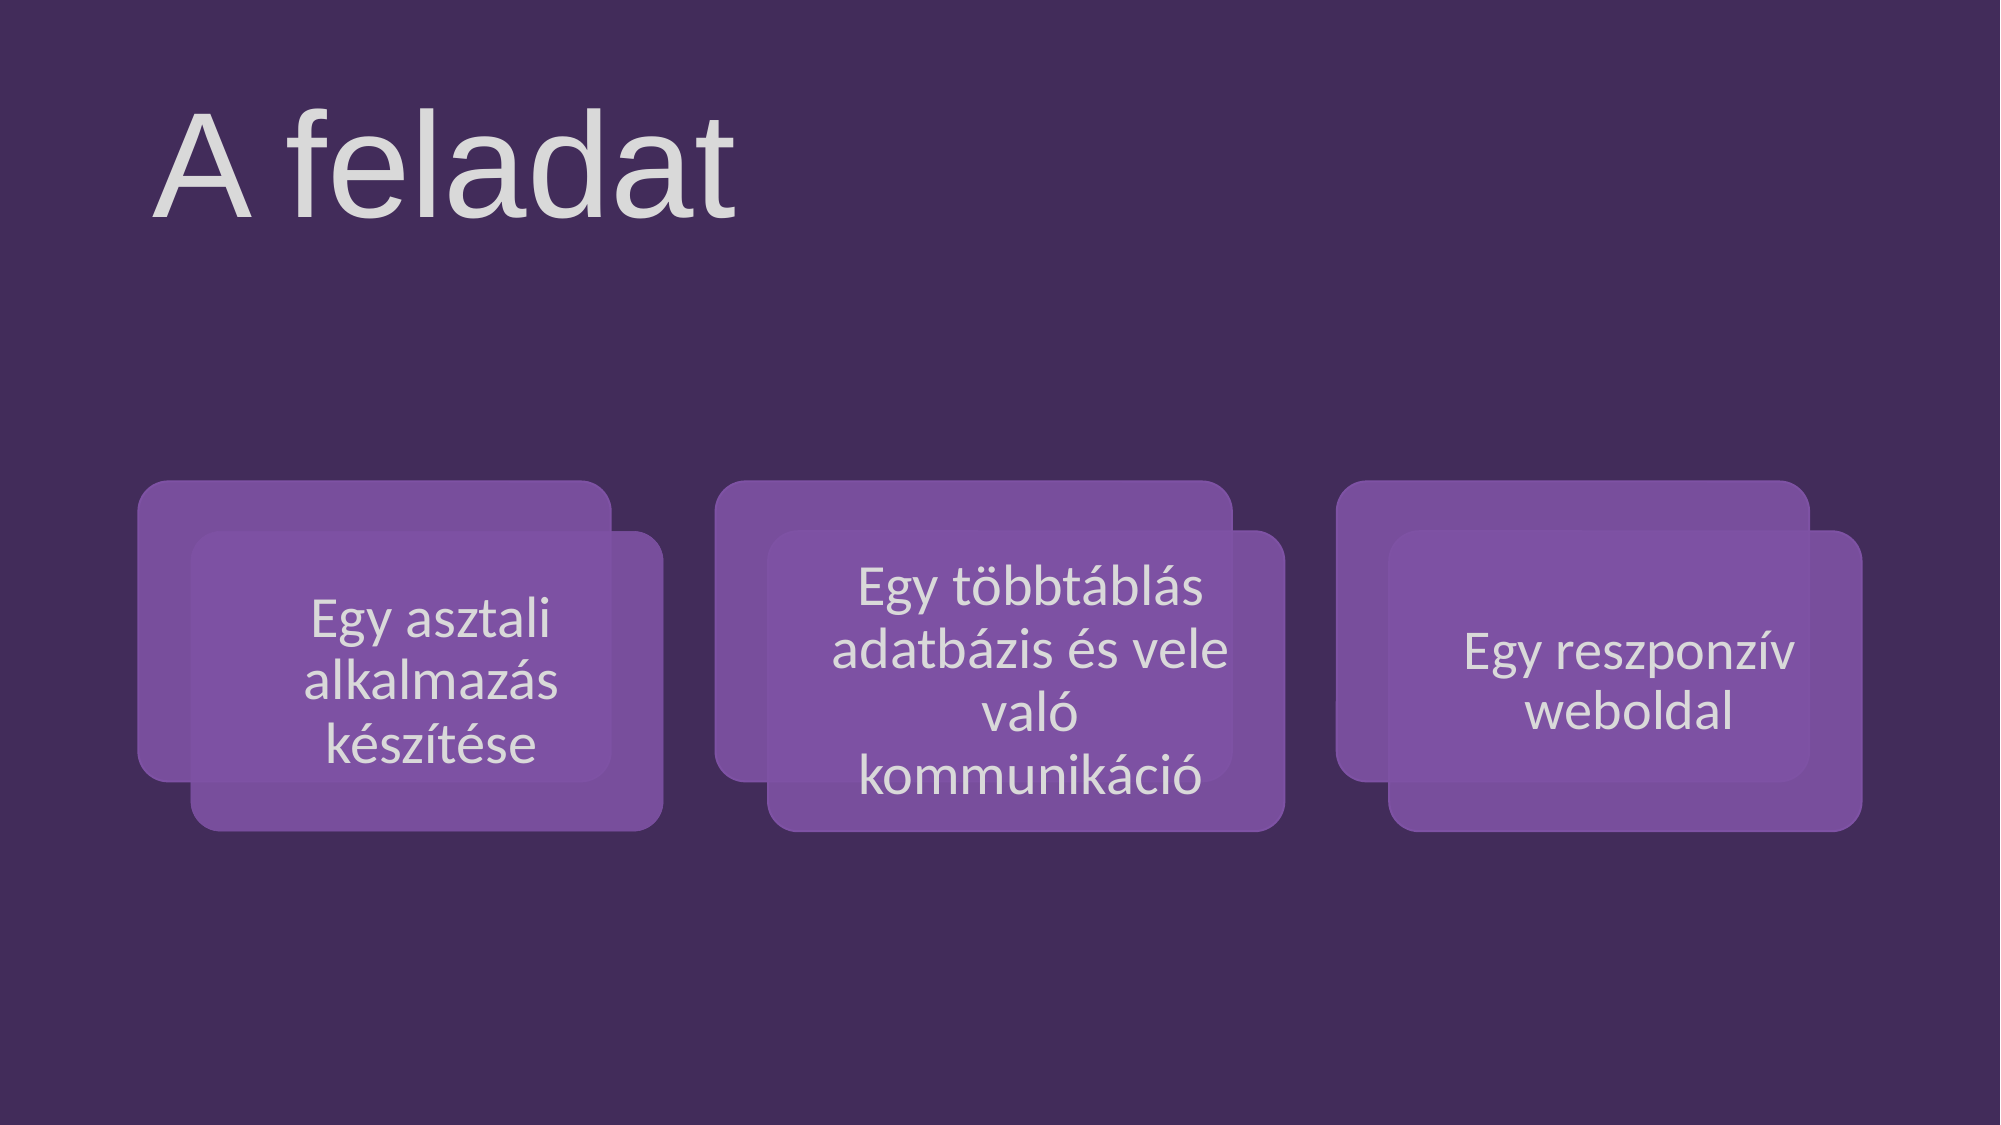

# A feladat
Egy asztali alkalmazás készítése
Egy többtáblás adatbázis és vele való kommunikáció
Egy reszponzív weboldal